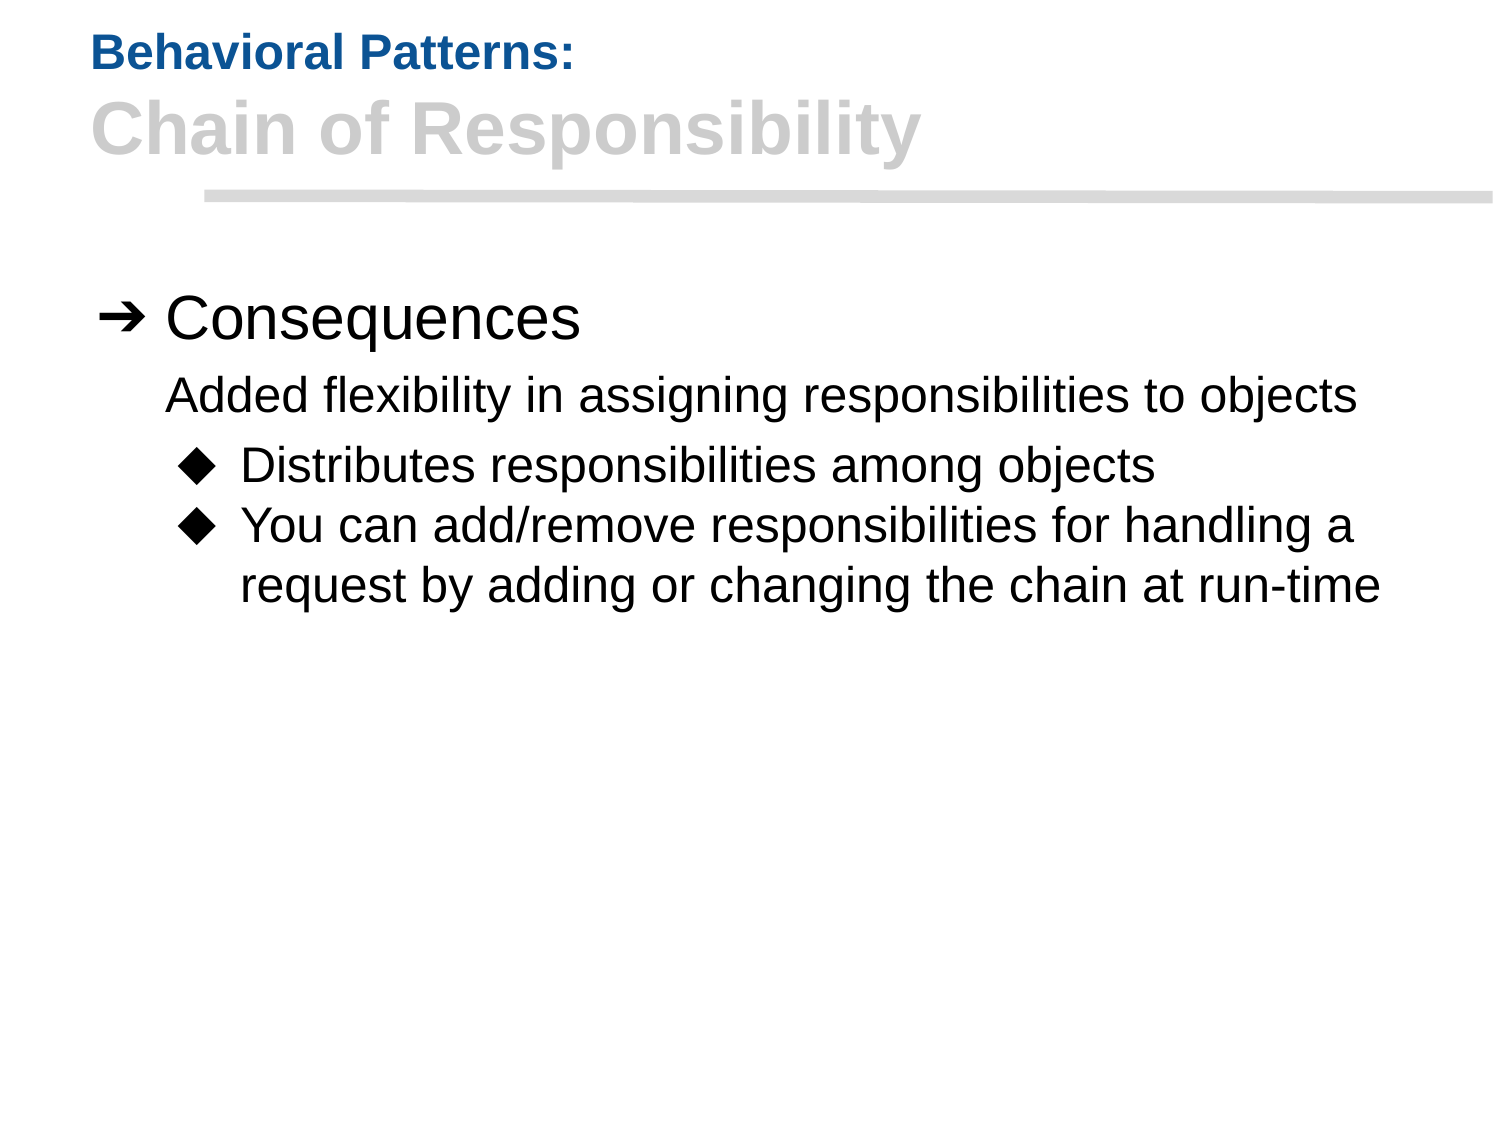

# Behavioral Patterns: Chain of Responsibility
Consequences
Added flexibility in assigning responsibilities to objects
Distributes responsibilities among objects
You can add/remove responsibilities for handling a request by adding or changing the chain at run-time